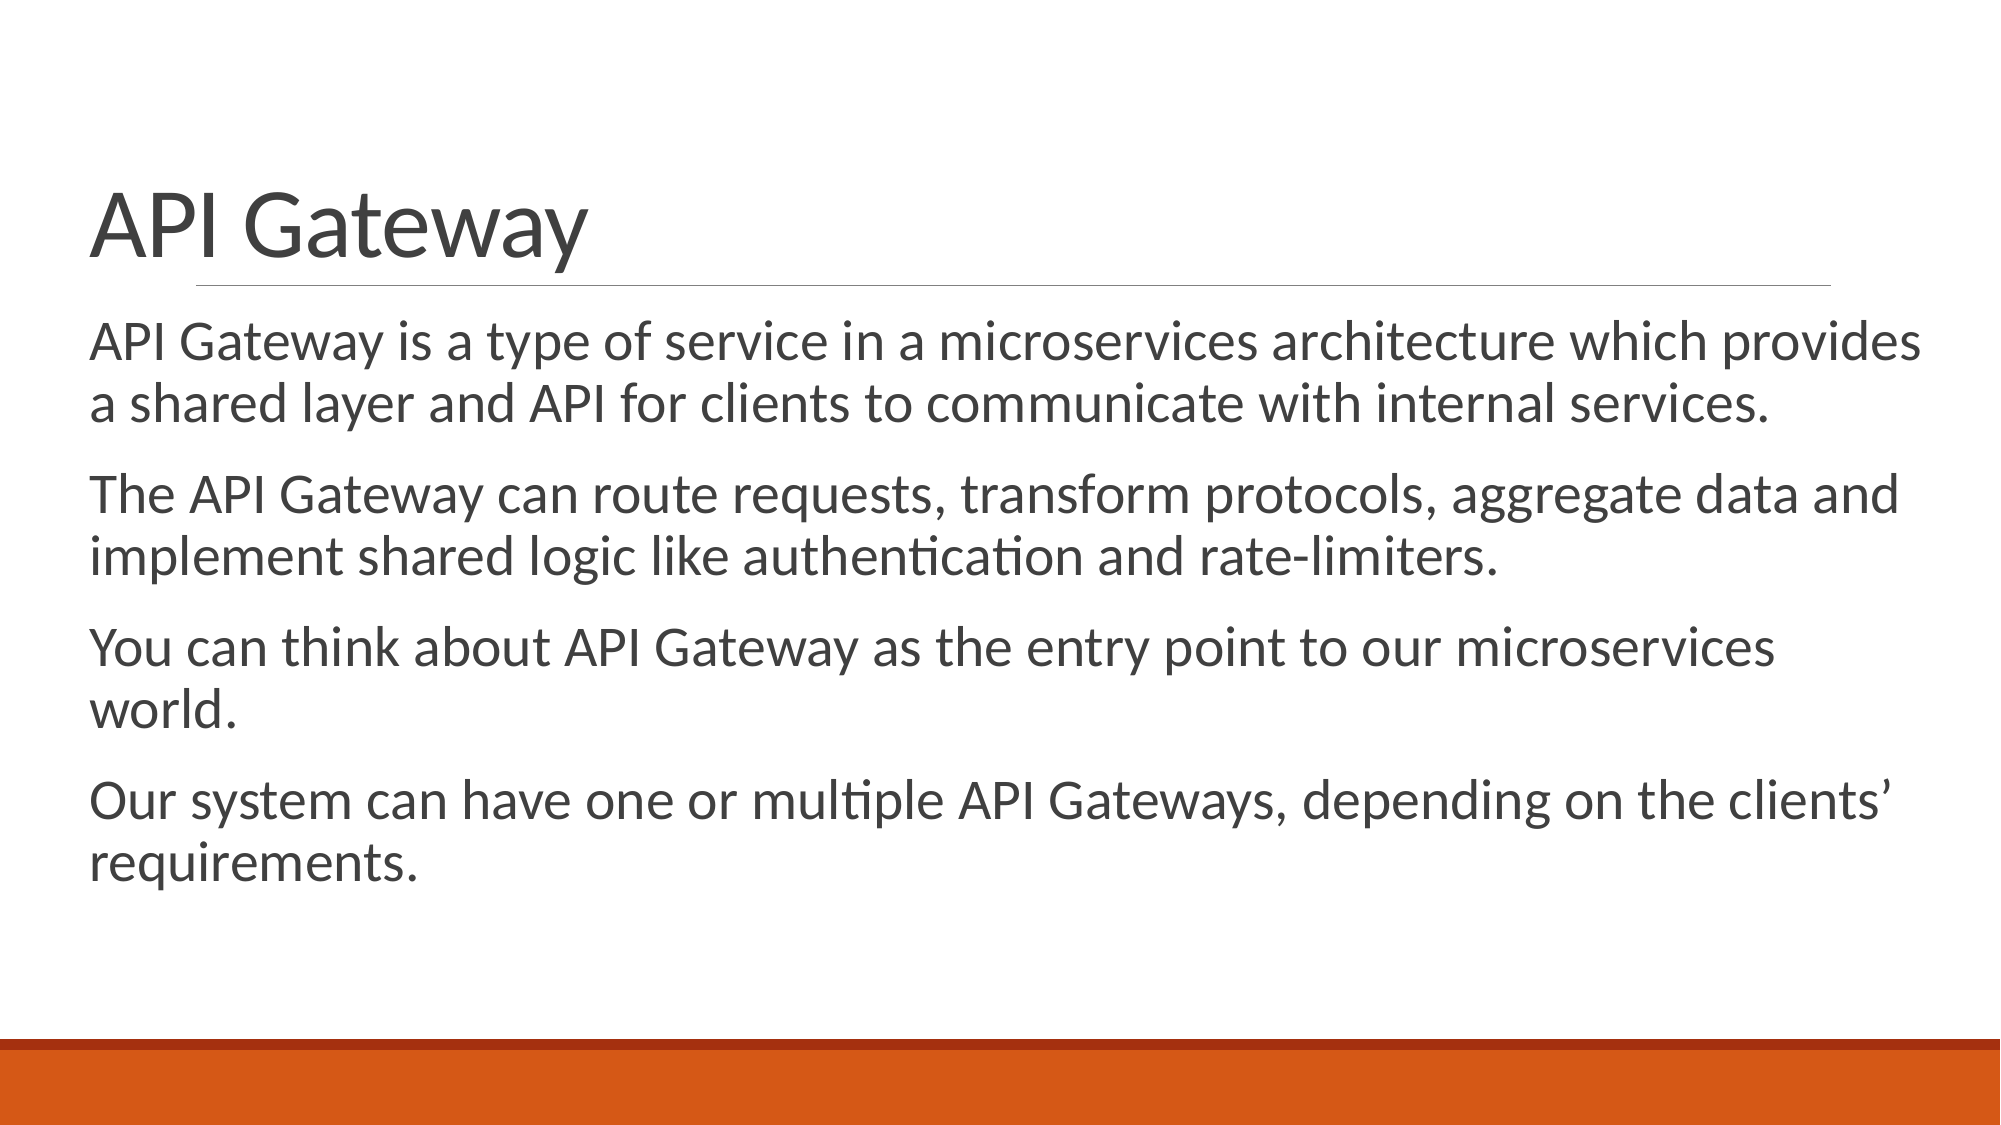

# API Gateway
API Gateway is a type of service in a microservices architecture which provides a shared layer and API for clients to communicate with internal services.
The API Gateway can route requests, transform protocols, aggregate data and implement shared logic like authentication and rate-limiters.
You can think about API Gateway as the entry point to our microservices world.
Our system can have one or multiple API Gateways, depending on the clients’ requirements.